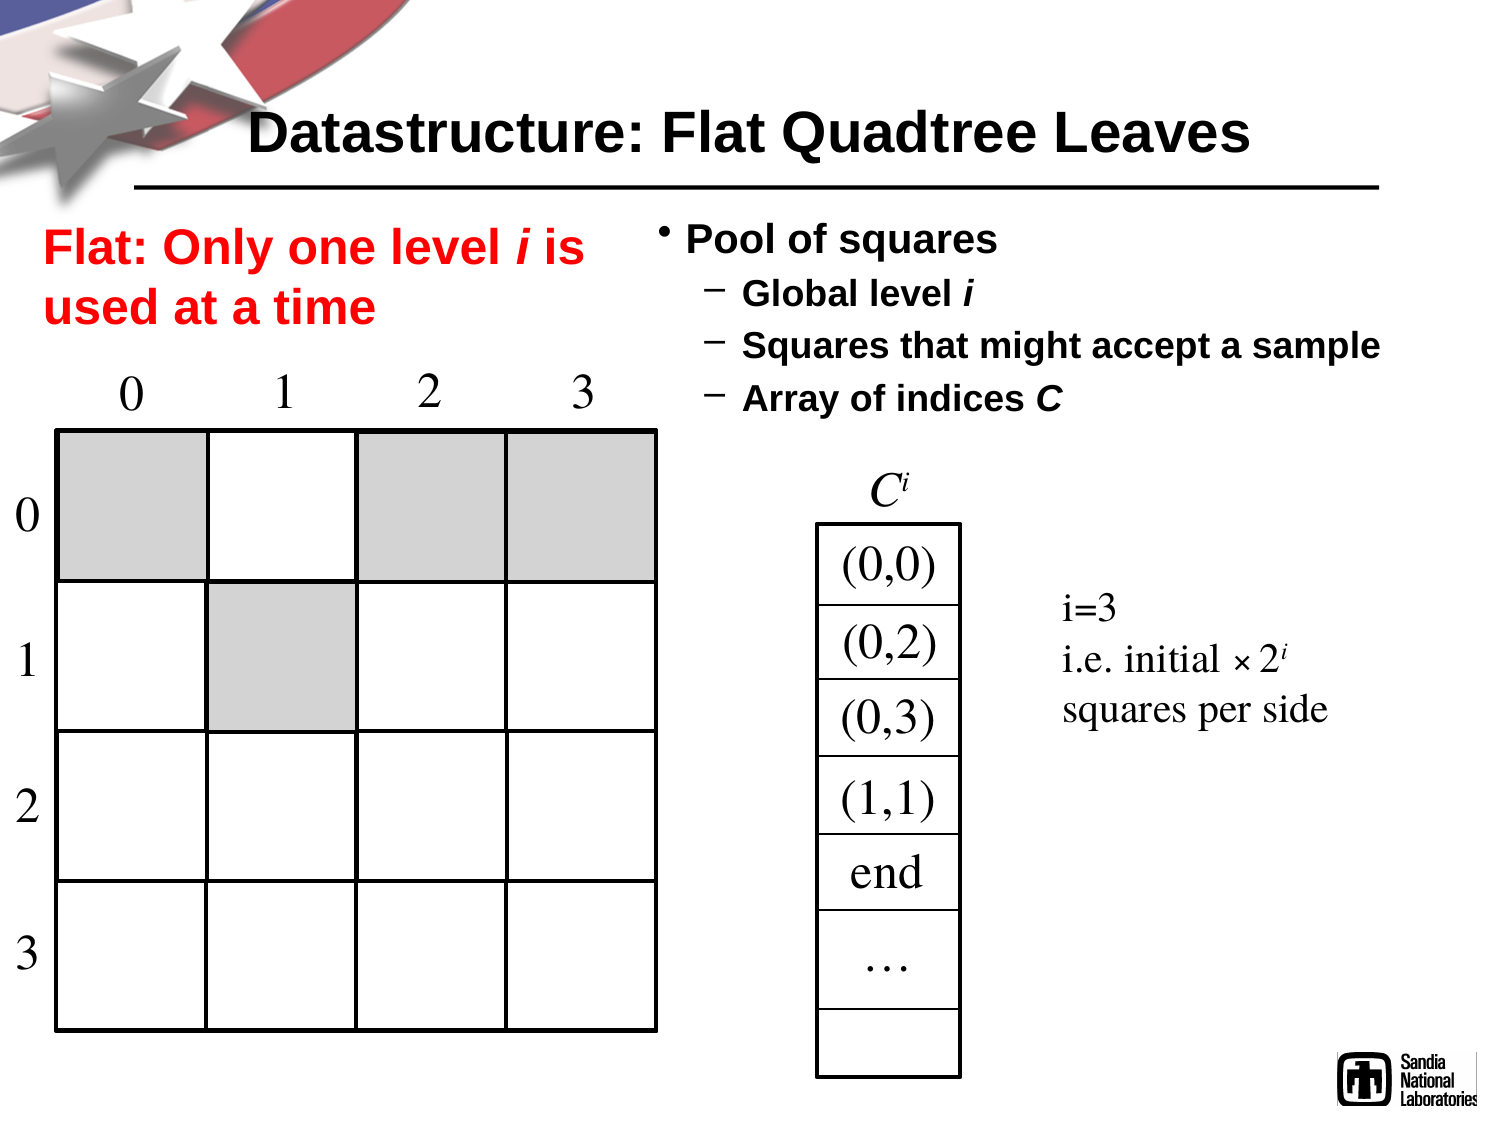

# Datastructure: Flat Quadtree Leaves
Pool of squares
Global level i
Squares that might accept a sample
Array of indices C
Flat: Only one level i is
used at a time
2
1
3
0

Ci
(0,0)

(0,2)
(0,3)
(1,1)
end
…

0
i=3
i.e. initial ✕ 2i
squares per side

1

2
3